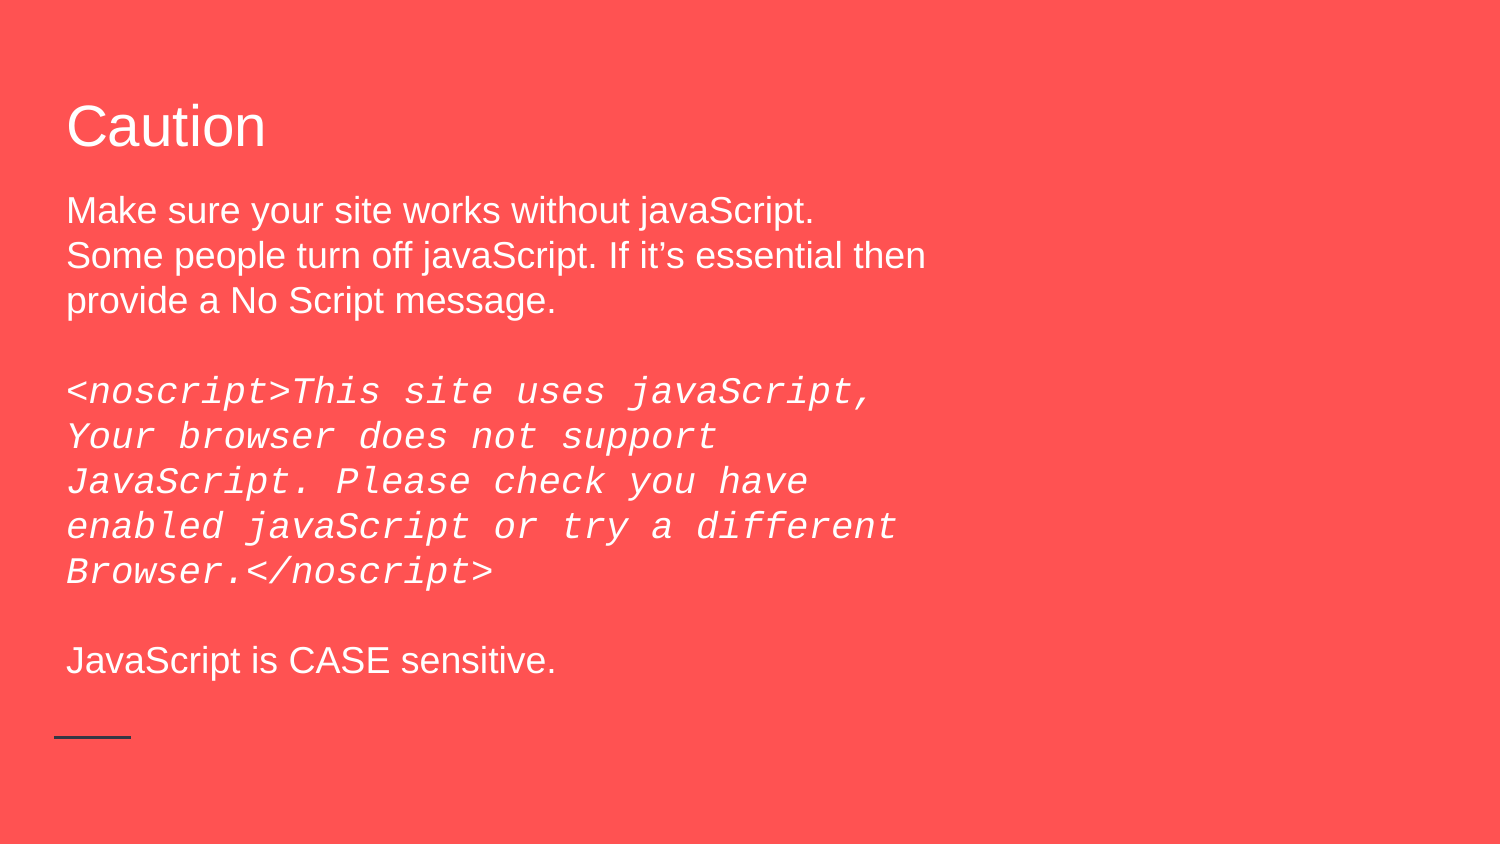

# Caution
Make sure your site works without javaScript.
Some people turn off javaScript. If it’s essential then provide a No Script message.

<noscript>This site uses javaScript, Your browser does not support JavaScript. Please check you have enabled javaScript or try a different Browser.</noscript>

JavaScript is CASE sensitive.